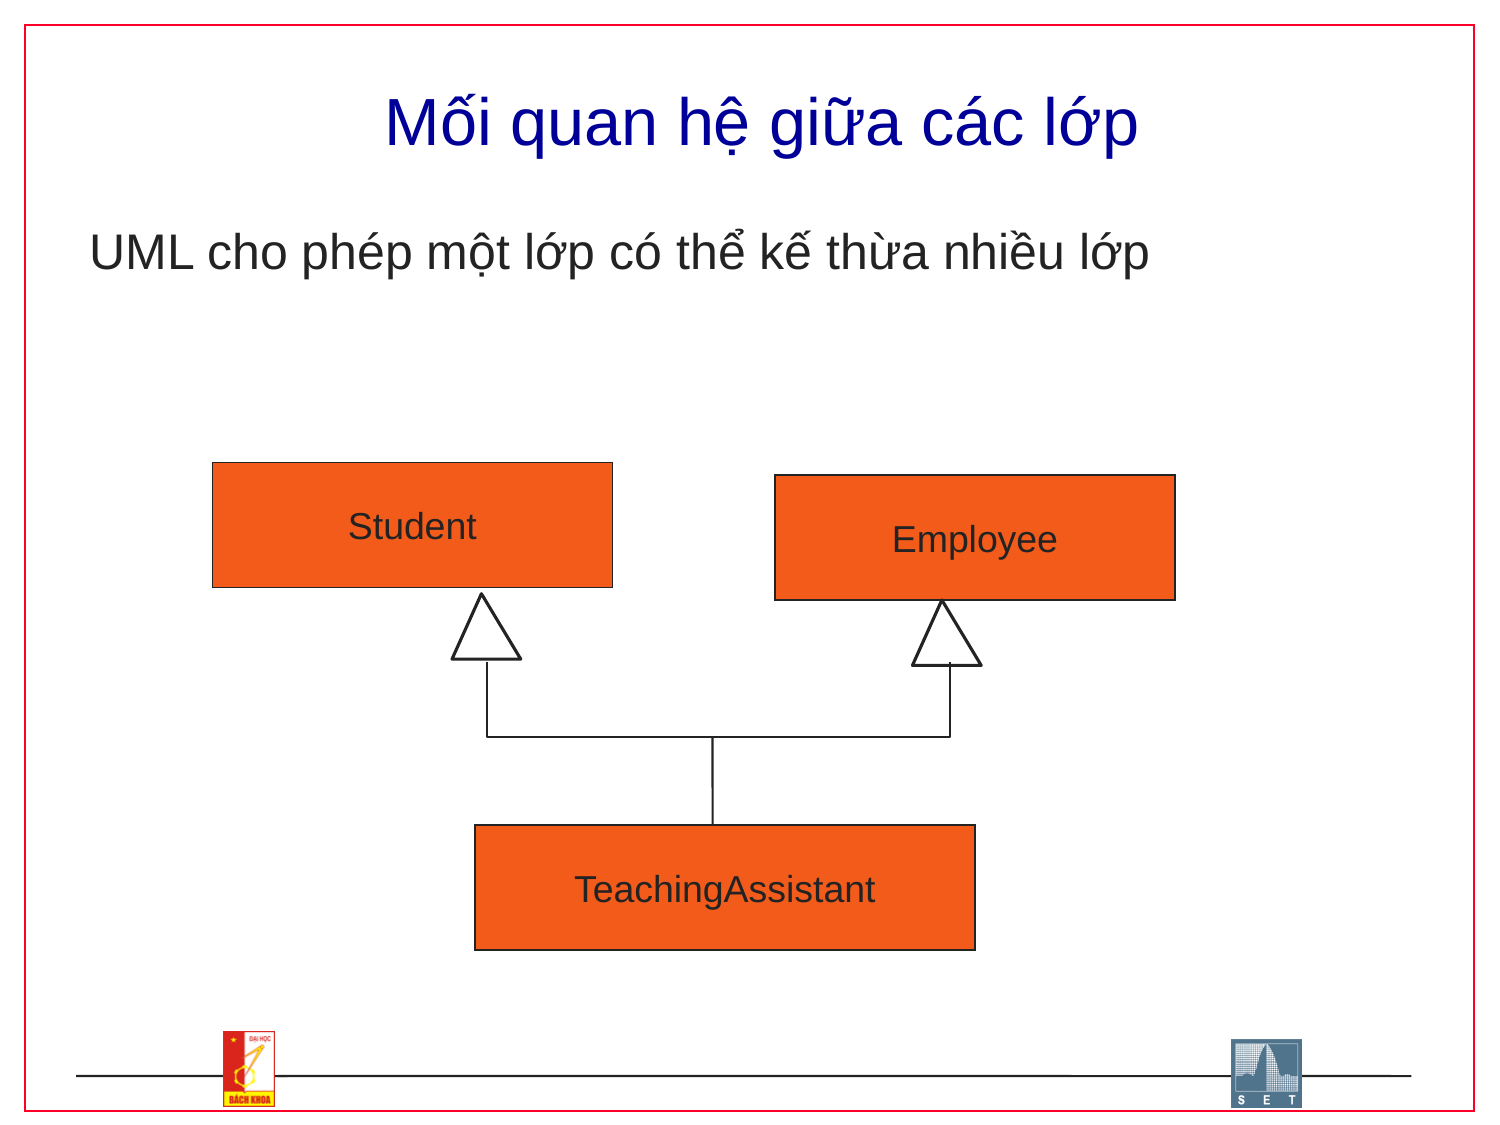

# Mối quan hệ giữa các lớp
UML cho phép một lớp có thể kế thừa nhiều lớp
Student
Employee

TeachingAssistant